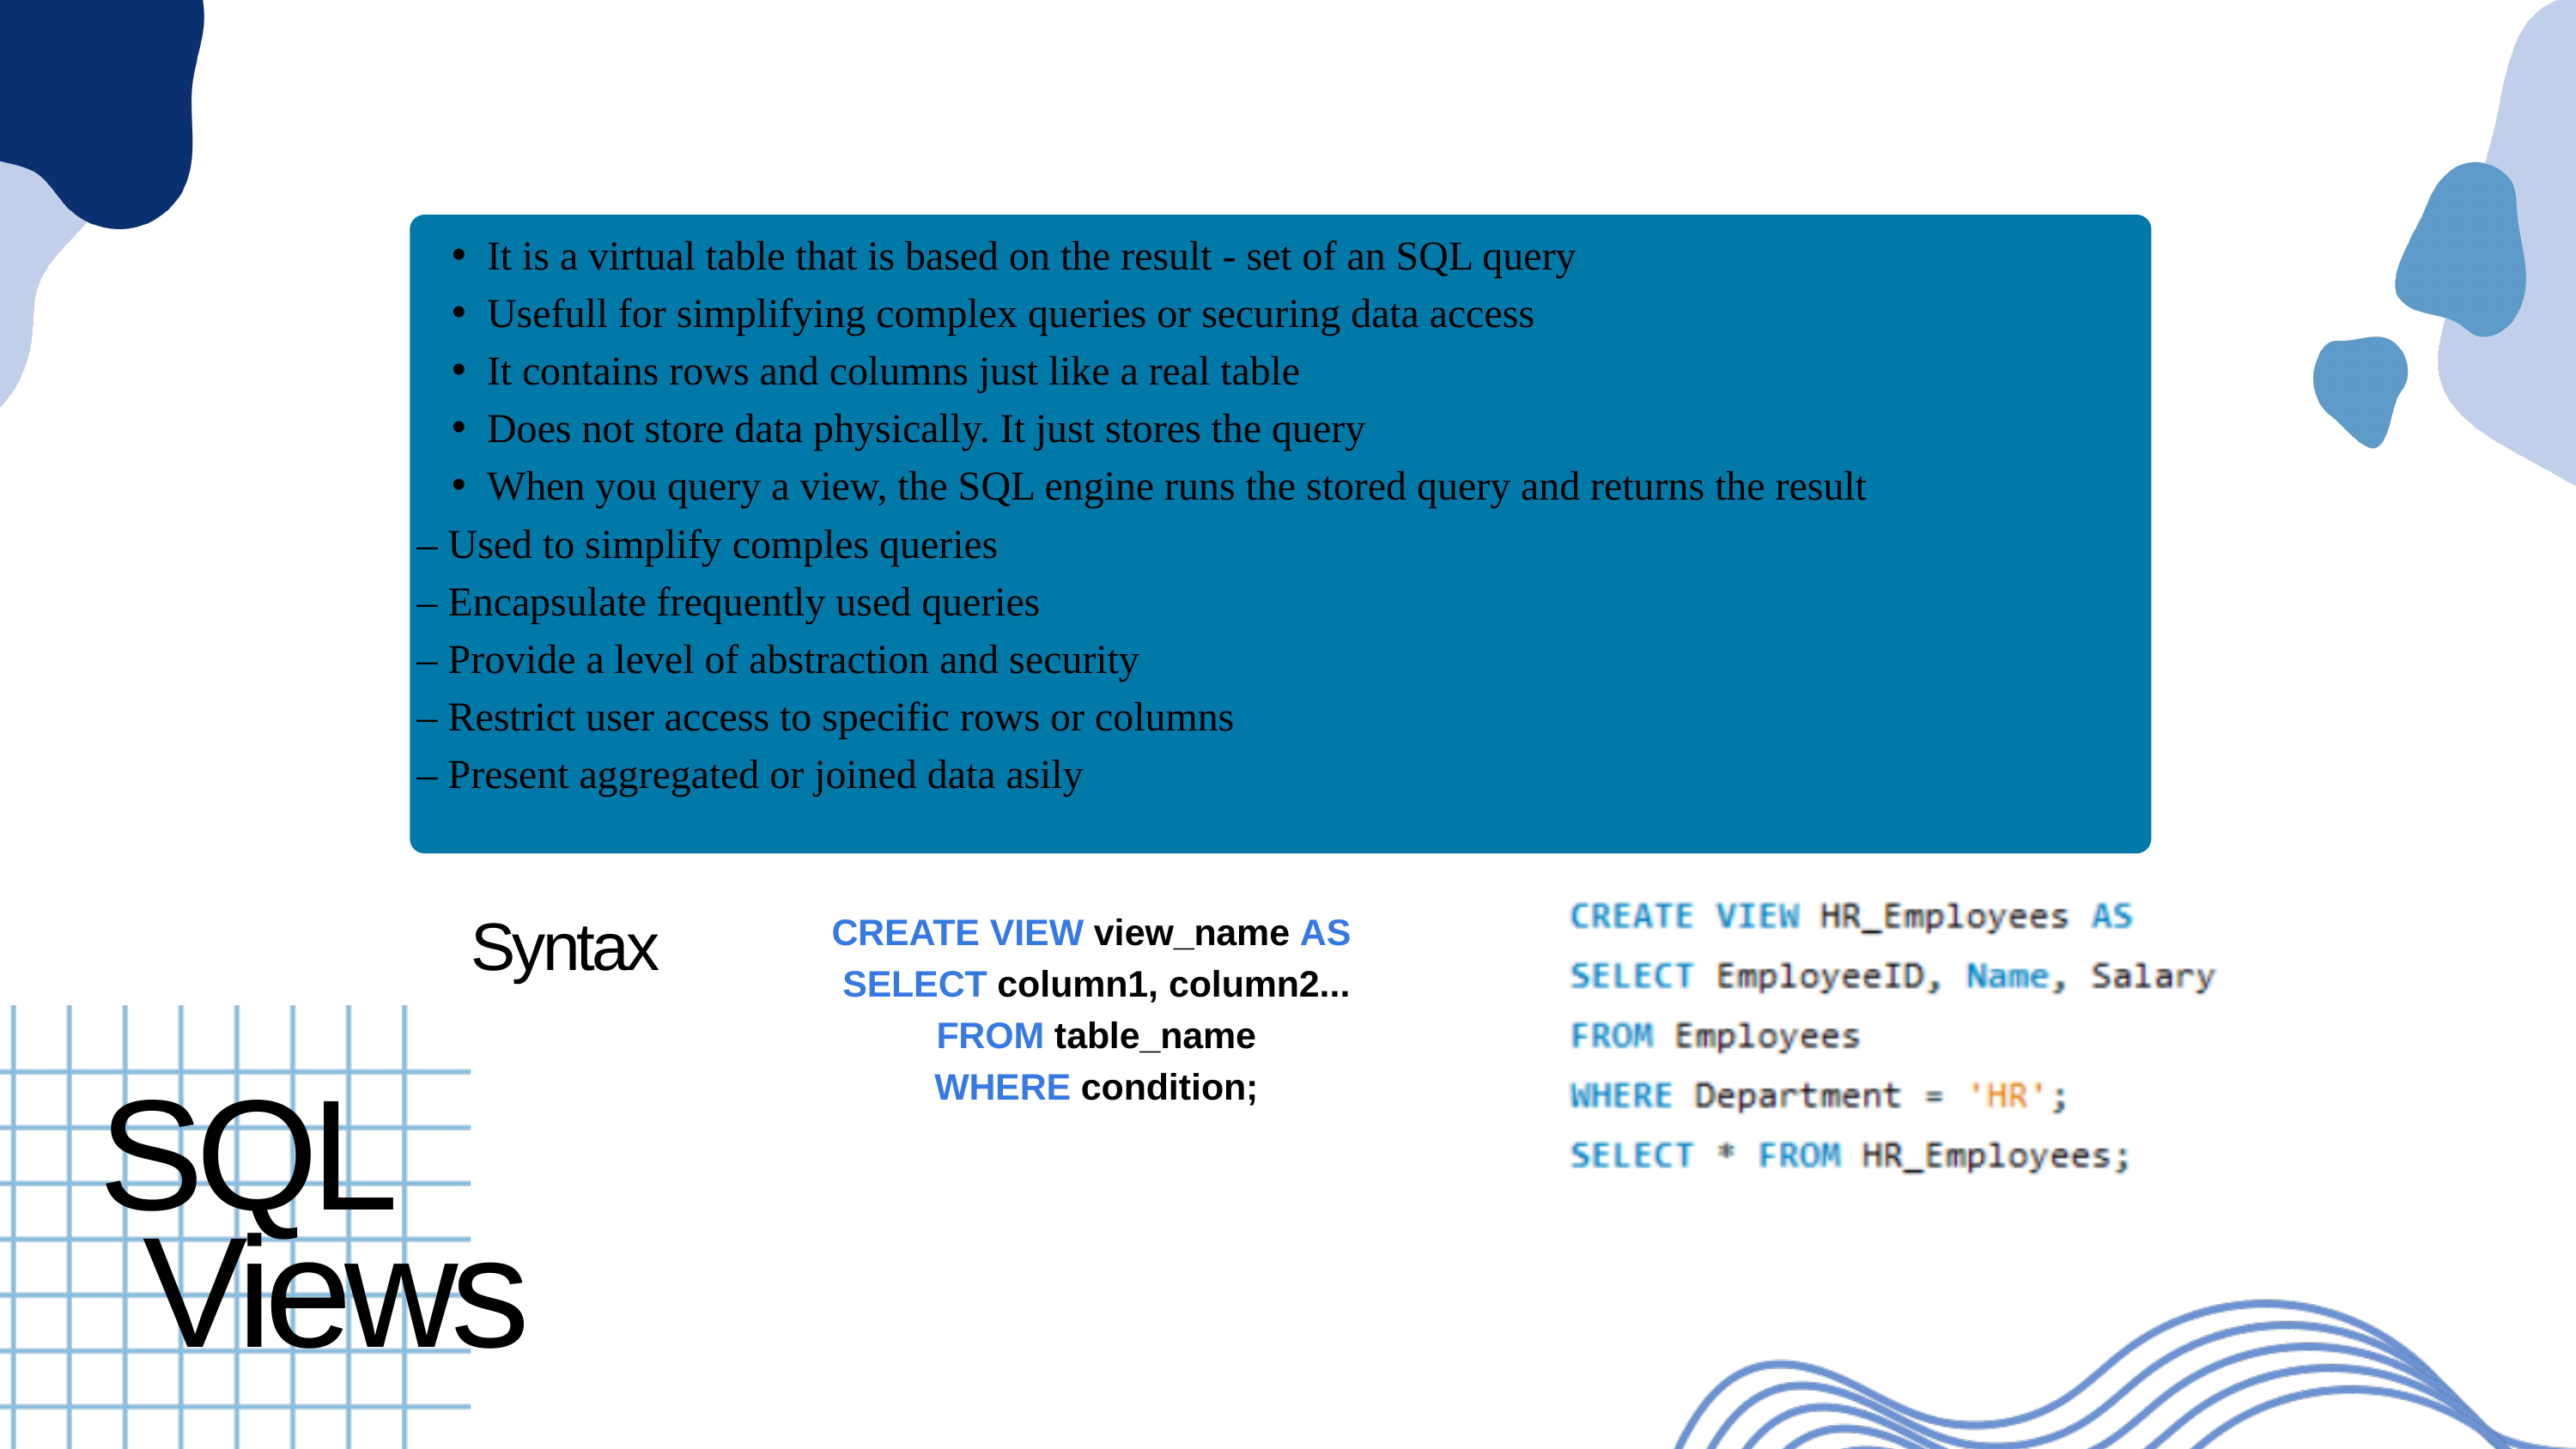

It is a virtual table that is based on the result - set of an SQL query
Usefull for simplifying complex queries or securing data access
It contains rows and columns just like a real table
Does not store data physically. It just stores the query
When you query a view, the SQL engine runs the stored query and returns the result
– Used to simplify comples queries
– Encapsulate frequently used queries
– Provide a level of abstraction and security
– Restrict user access to specific rows or columns
– Present aggregated or joined data asily

CREATE VIEW view_name AS
SELECT column1, column2...
FROM table_name
WHERE condition;
Syntax

SQL
 Views